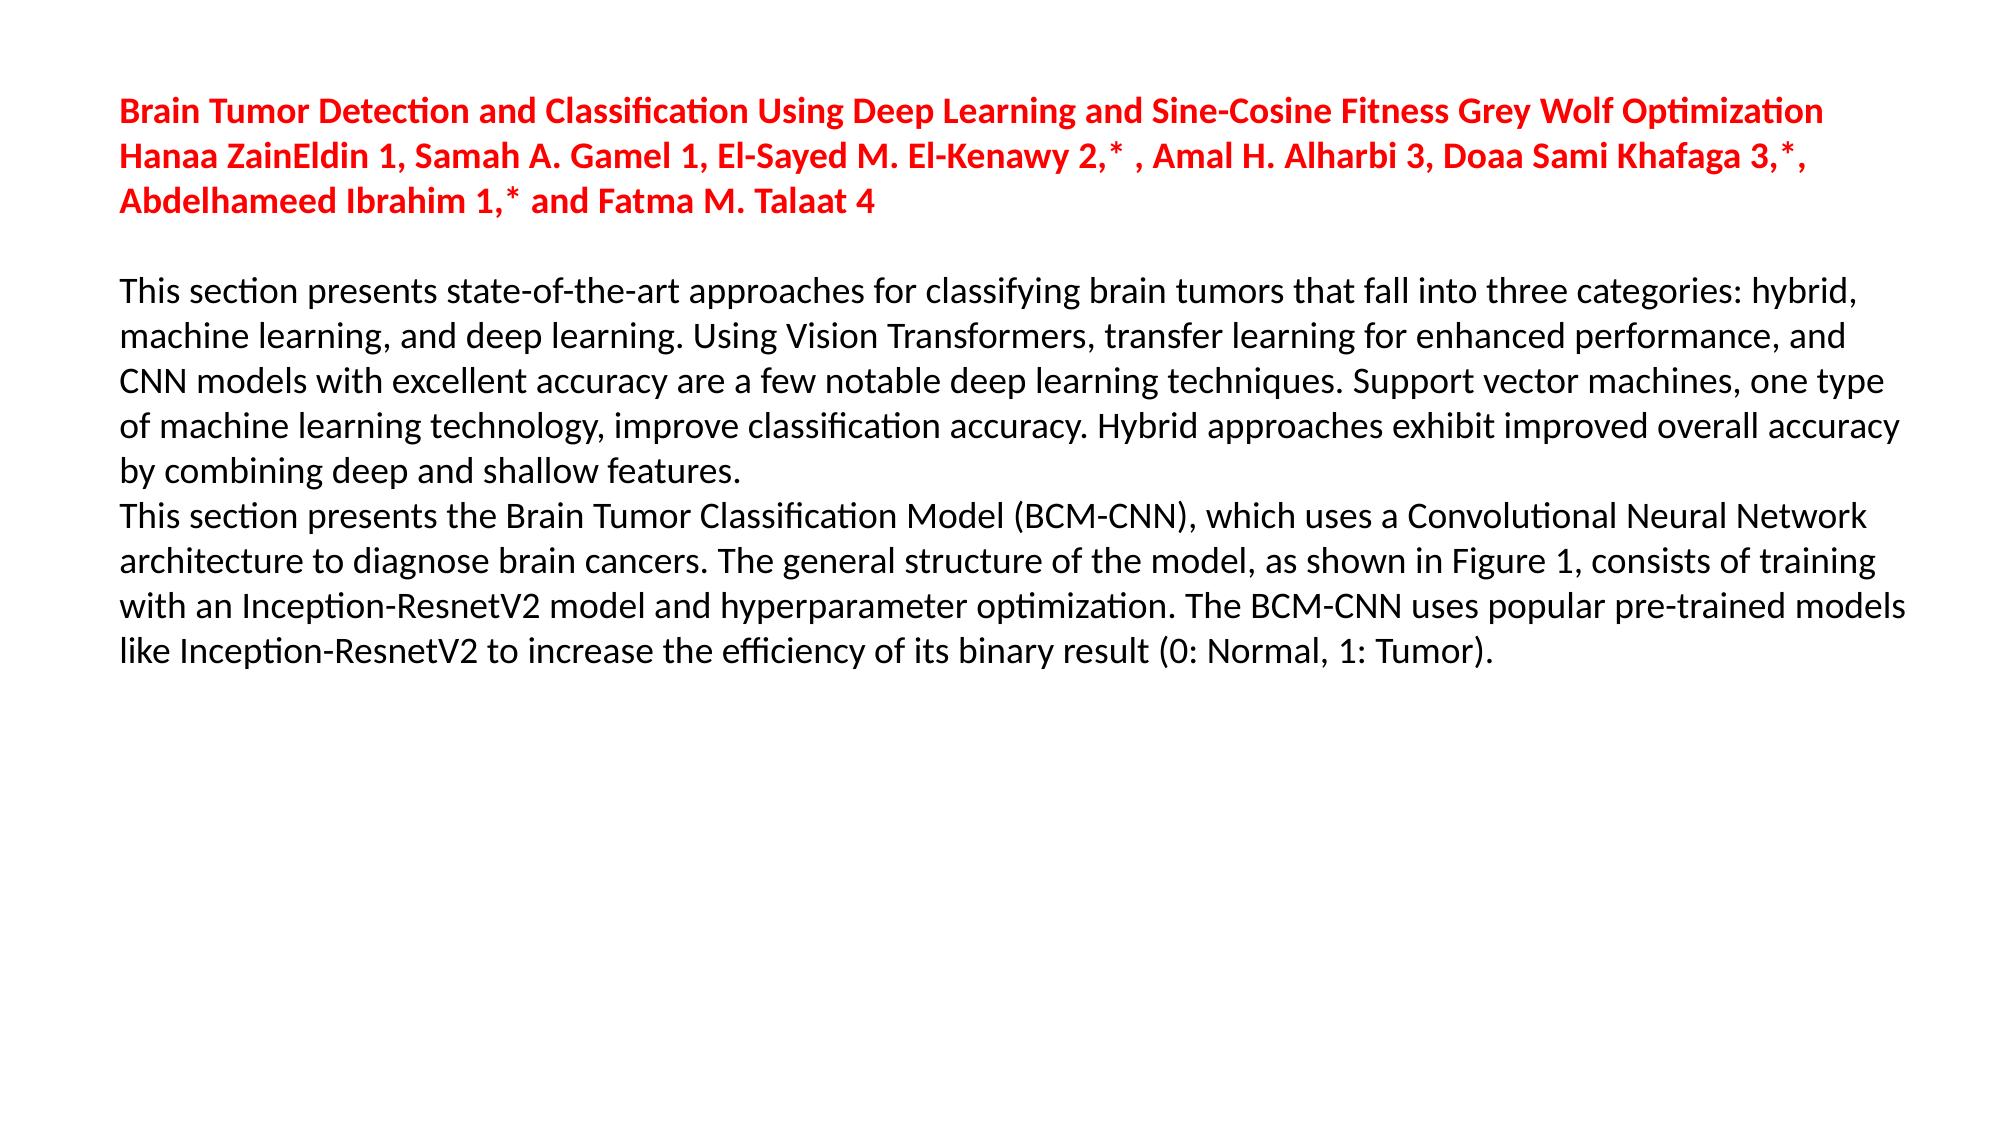

Brain Tumor Detection and Classification Using Deep Learning and Sine-Cosine Fitness Grey Wolf Optimization
Hanaa ZainEldin 1, Samah A. Gamel 1, El-Sayed M. El-Kenawy 2,* , Amal H. Alharbi 3, Doaa Sami Khafaga 3,*,
Abdelhameed Ibrahim 1,* and Fatma M. Talaat 4

This section presents state-of-the-art approaches for classifying brain tumors that fall into three categories: hybrid, machine learning, and deep learning. Using Vision Transformers, transfer learning for enhanced performance, and CNN models with excellent accuracy are a few notable deep learning techniques. Support vector machines, one type of machine learning technology, improve classification accuracy. Hybrid approaches exhibit improved overall accuracy by combining deep and shallow features.
This section presents the Brain Tumor Classification Model (BCM-CNN), which uses a Convolutional Neural Network architecture to diagnose brain cancers. The general structure of the model, as shown in Figure 1, consists of training with an Inception-ResnetV2 model and hyperparameter optimization. The BCM-CNN uses popular pre-trained models like Inception-ResnetV2 to increase the efficiency of its binary result (0: Normal, 1: Tumor).